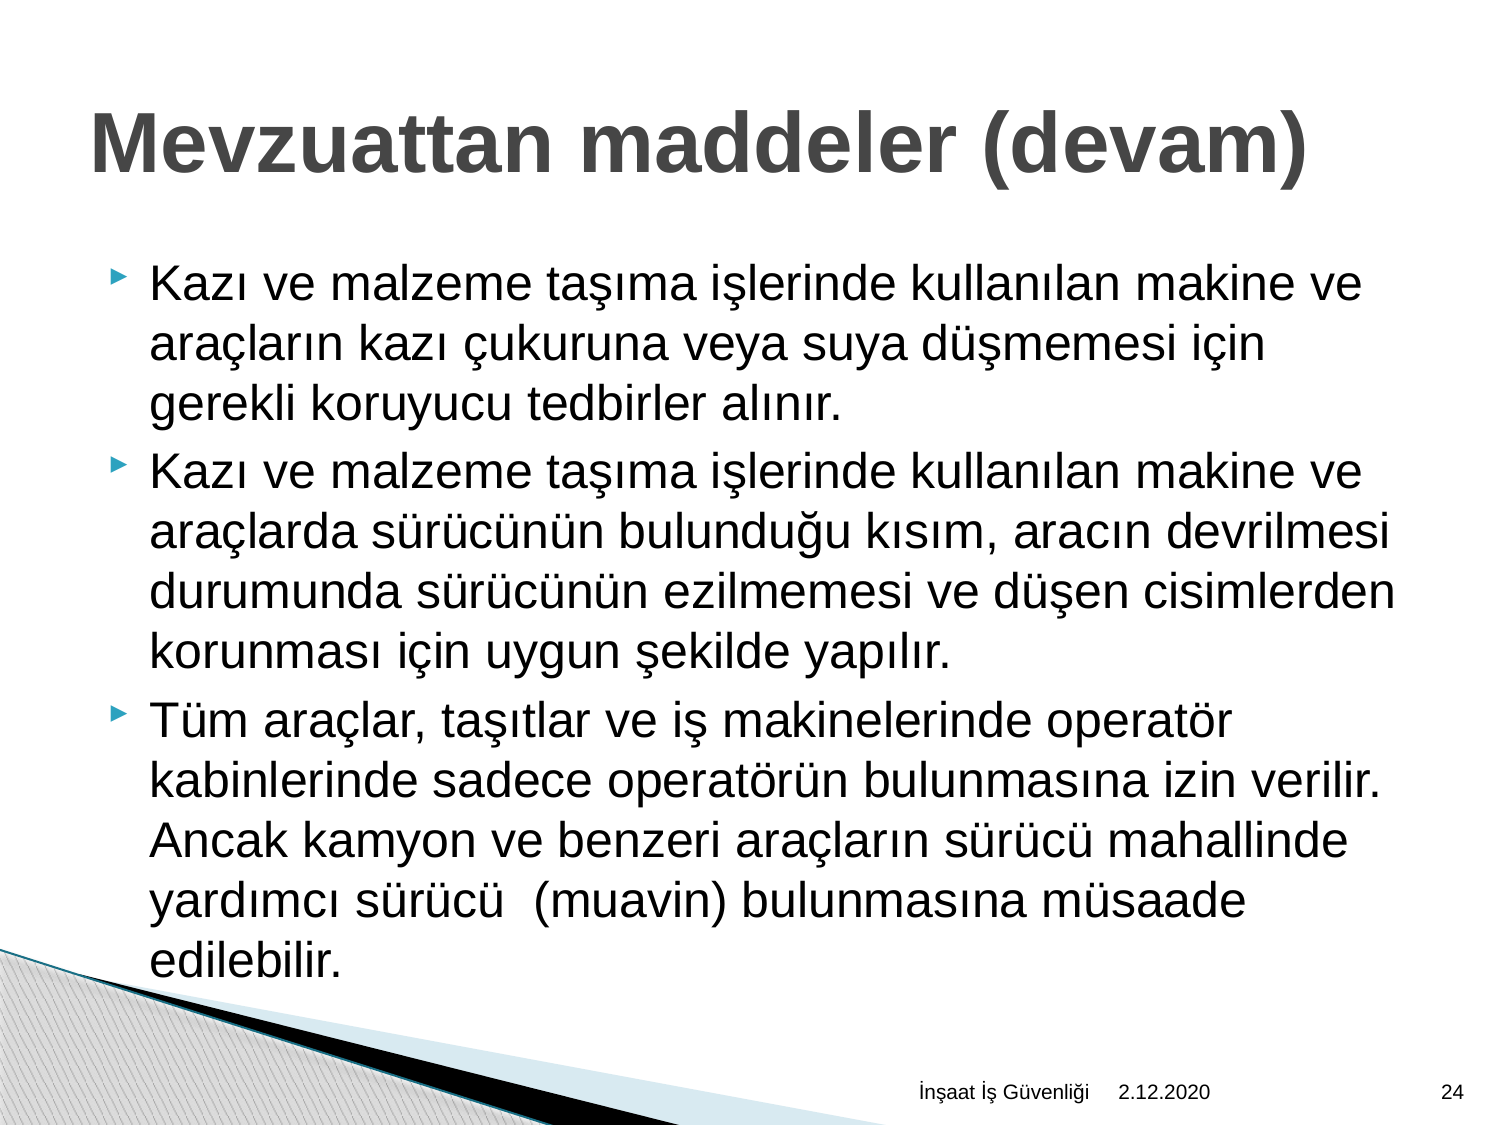

# Mevzuattan maddeler (devam)
Kazı ve malzeme taşıma işlerinde kullanılan makine ve araçların kazı çukuruna veya suya düşmemesi için gerekli koruyucu tedbirler alınır.
Kazı ve malzeme taşıma işlerinde kullanılan makine ve araçlarda sürücünün bulunduğu kısım, aracın devrilmesi durumunda sürücünün ezilmemesi ve düşen cisimlerden korunması için uygun şekilde yapılır.
Tüm araçlar, taşıtlar ve iş makinelerinde operatör kabinlerinde sadece operatörün bulunmasına izin verilir. Ancak kamyon ve benzeri araçların sürücü mahallinde yardımcı sürücü  (muavin) bulunmasına müsaade edilebilir.

İnşaat İş Güvenliği
2.12.2020
24